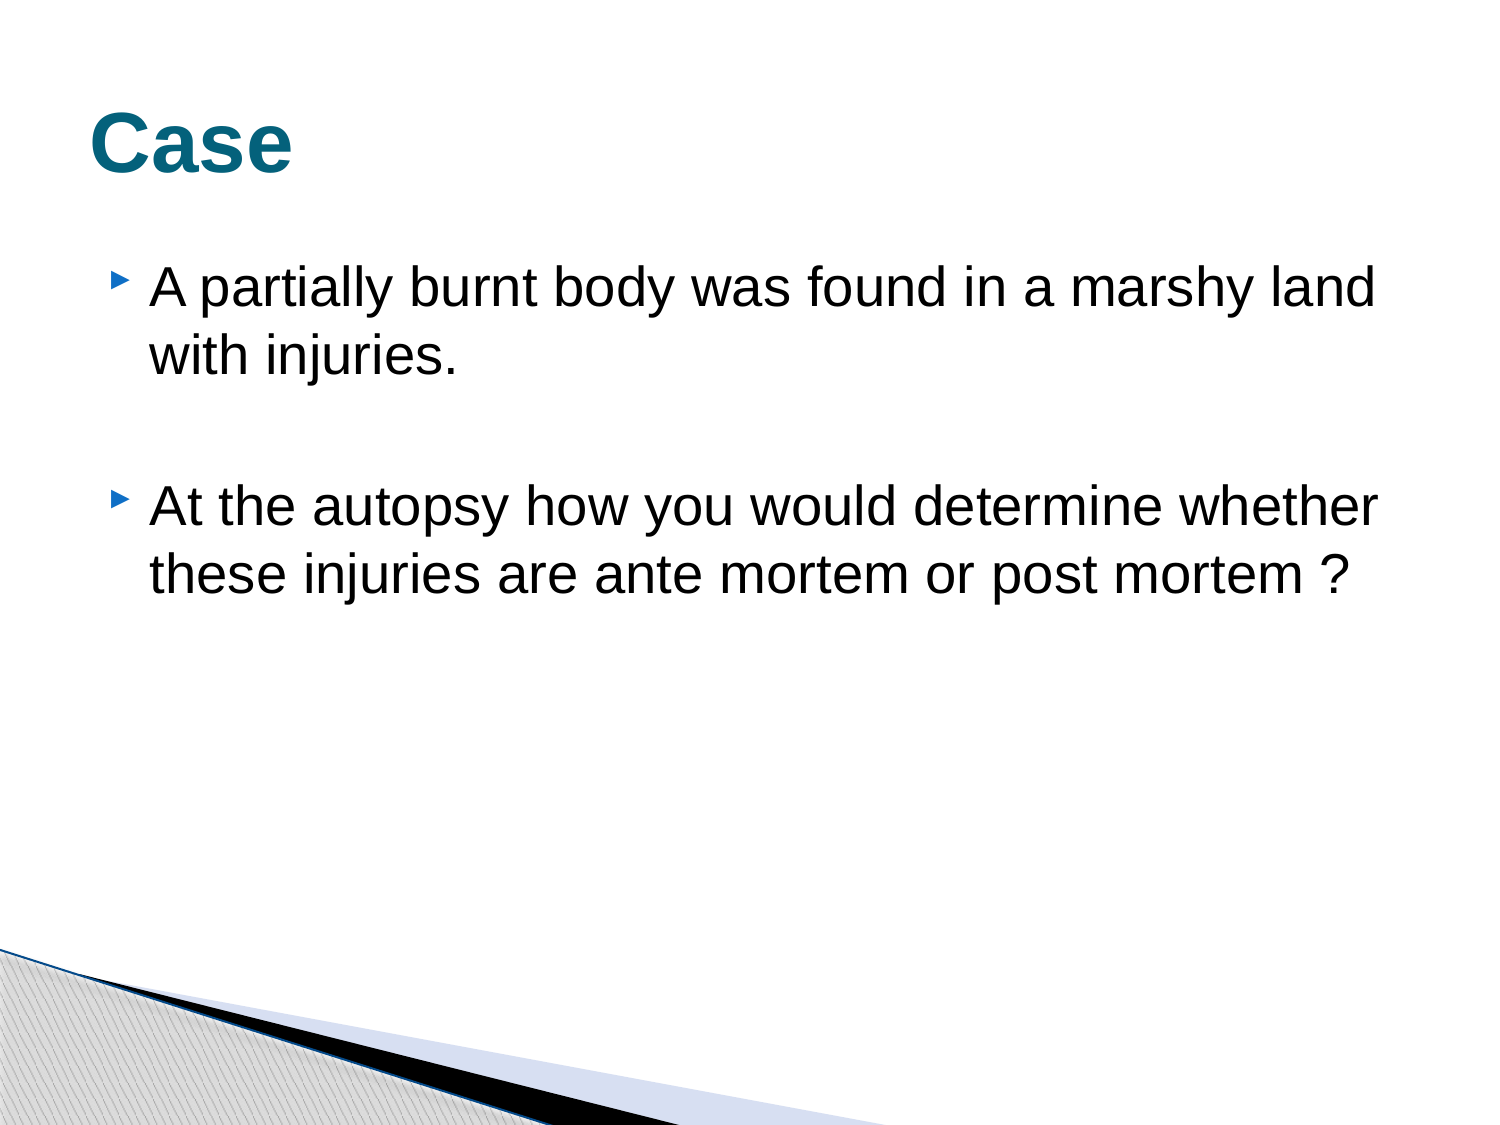

# Case
A partially burnt body was found in a marshy land with injuries.

At the autopsy how you would determine whether these injuries are ante mortem or post mortem ?